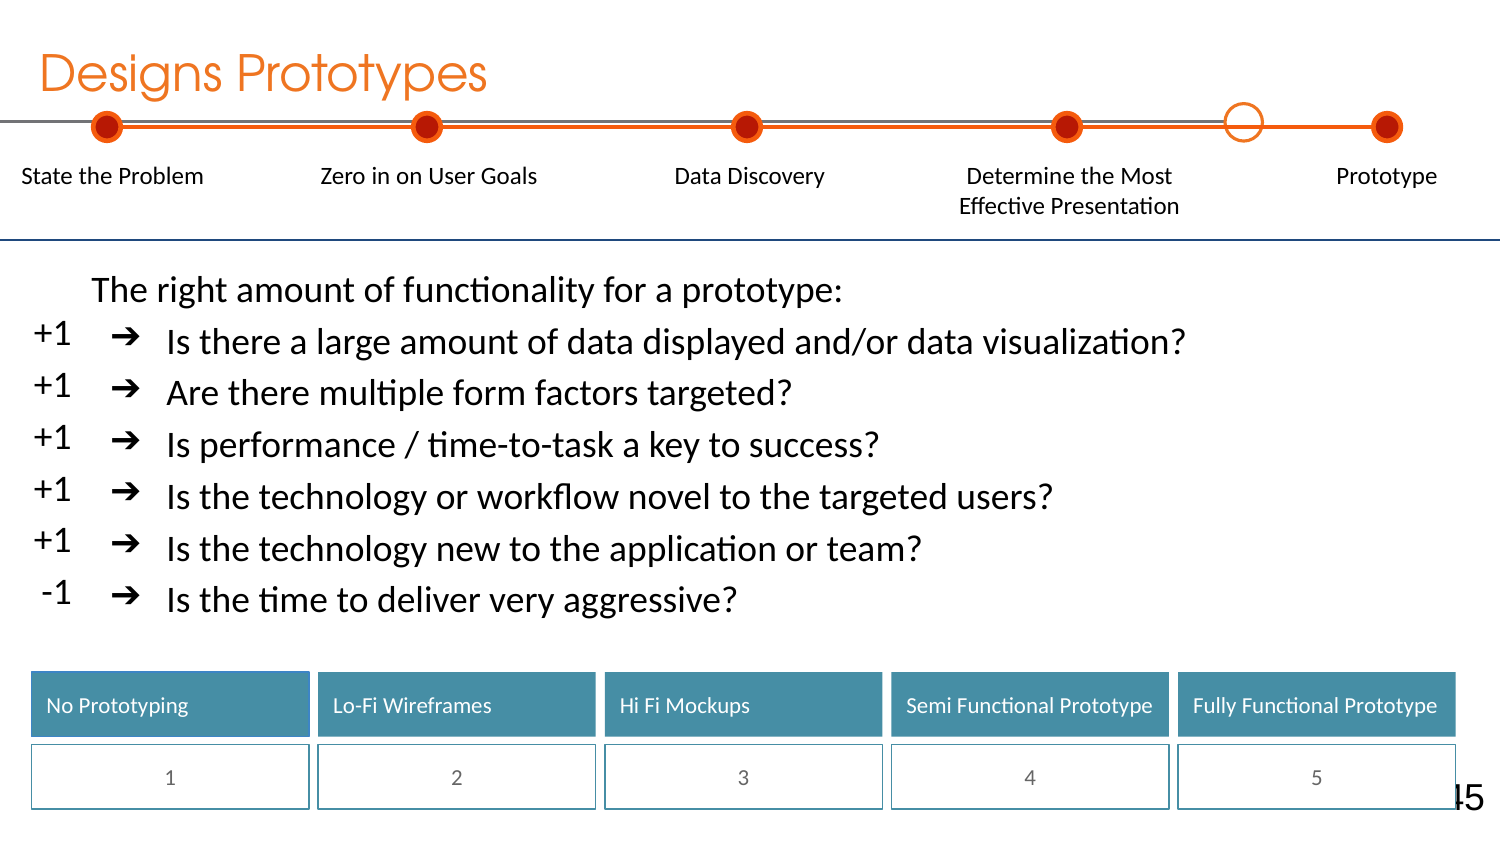

# Designs Prototypes

State the Problem
Zero in on User Goals
Data Discovery
Determine the Most Effective Presentation
Prototype

+1
+1
+1
+1
+1
-1

The right amount of functionality for a prototype:
Is there a large amount of data displayed and/or data visualization?
Are there multiple form factors targeted?
Is performance / time-to-task a key to success?
Is the technology or workflow novel to the targeted users?
Is the technology new to the application or team?
Is the time to deliver very aggressive?

No Prototyping
Lo-Fi Wireframes
Hi Fi Mockups
Semi Functional Prototype
Fully Functional Prototype
1
2
3
4
5
45